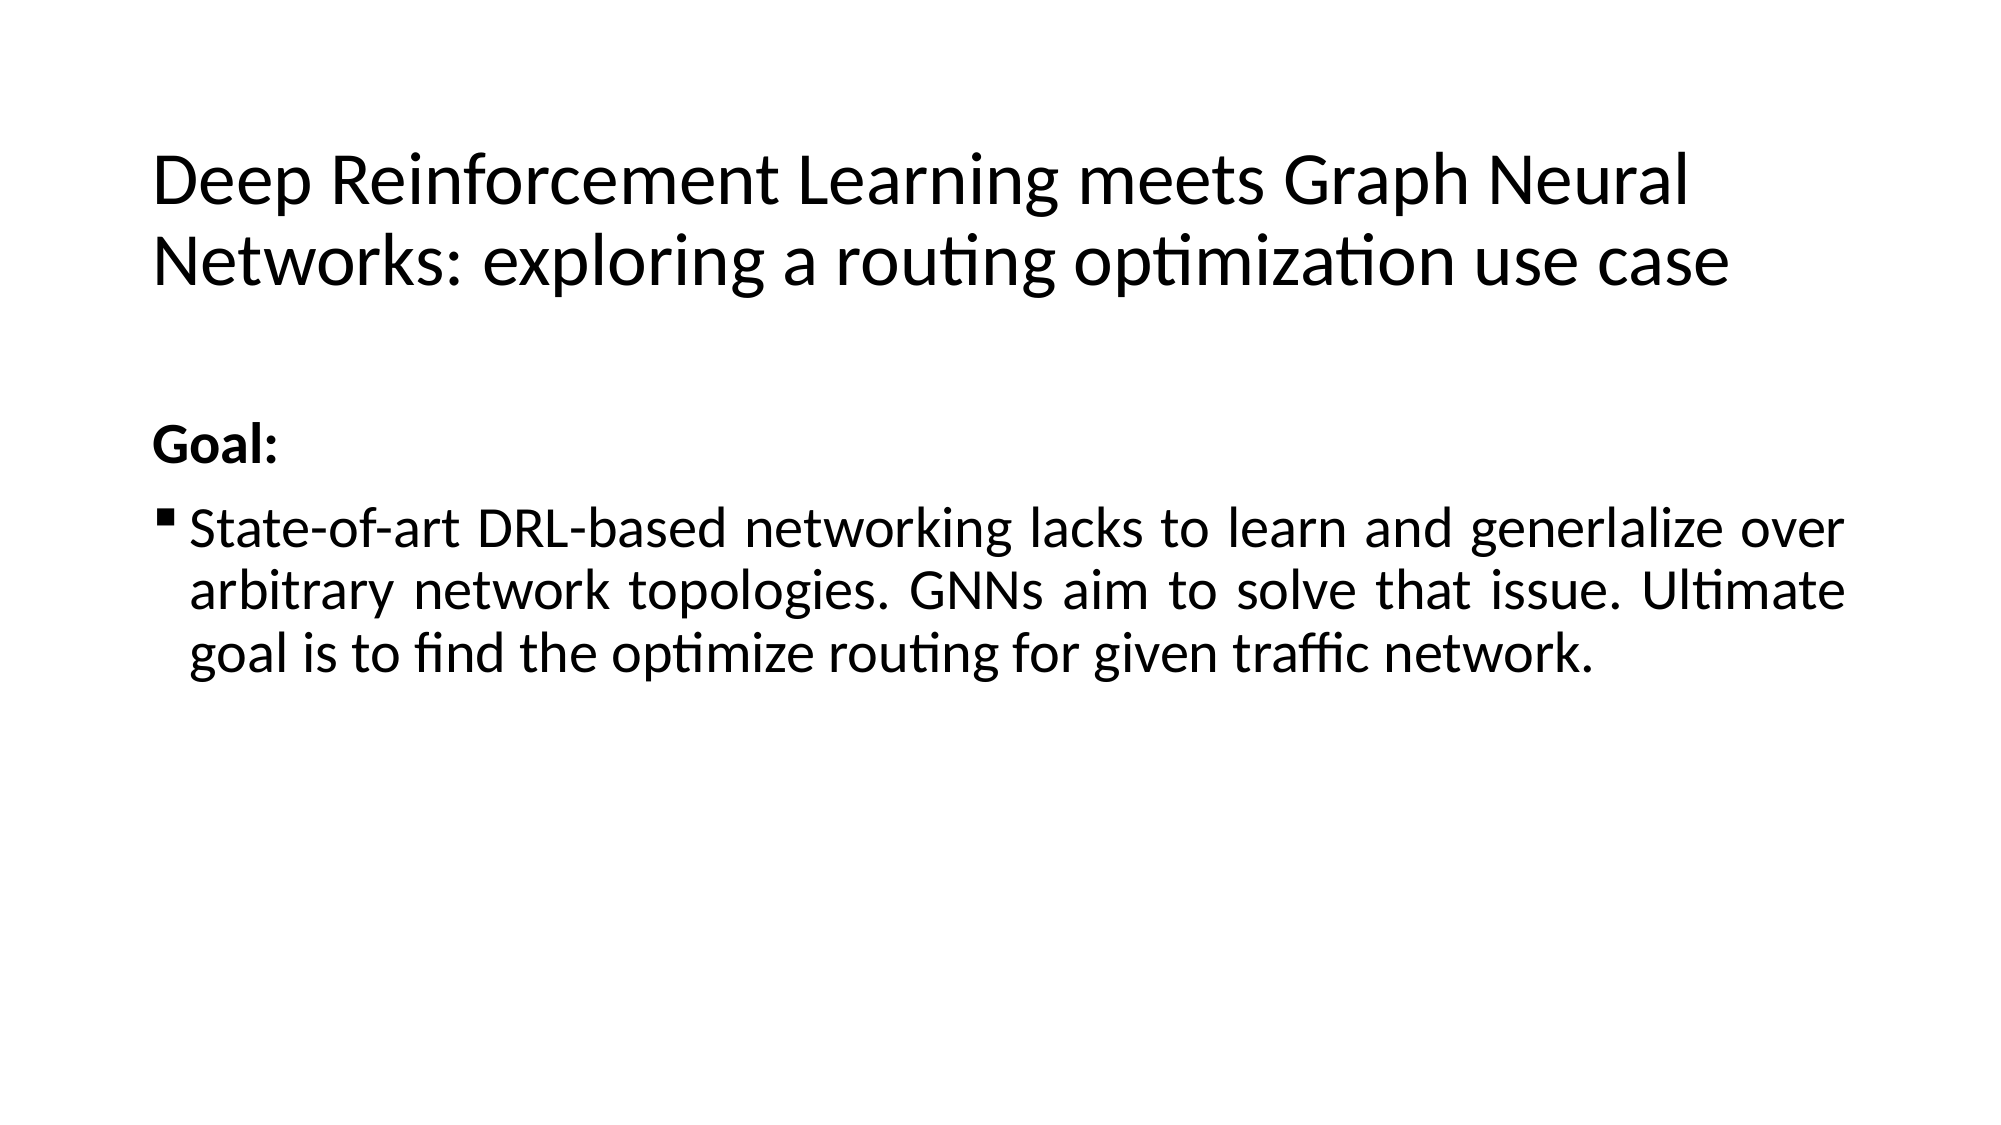

# Deep Reinforcement Learning meets Graph Neural Networks: exploring a routing optimization use case
Goal:
State-of-art DRL-based networking lacks to learn and generlalize over arbitrary network topologies. GNNs aim to solve that issue. Ultimate goal is to find the optimize routing for given traffic network.